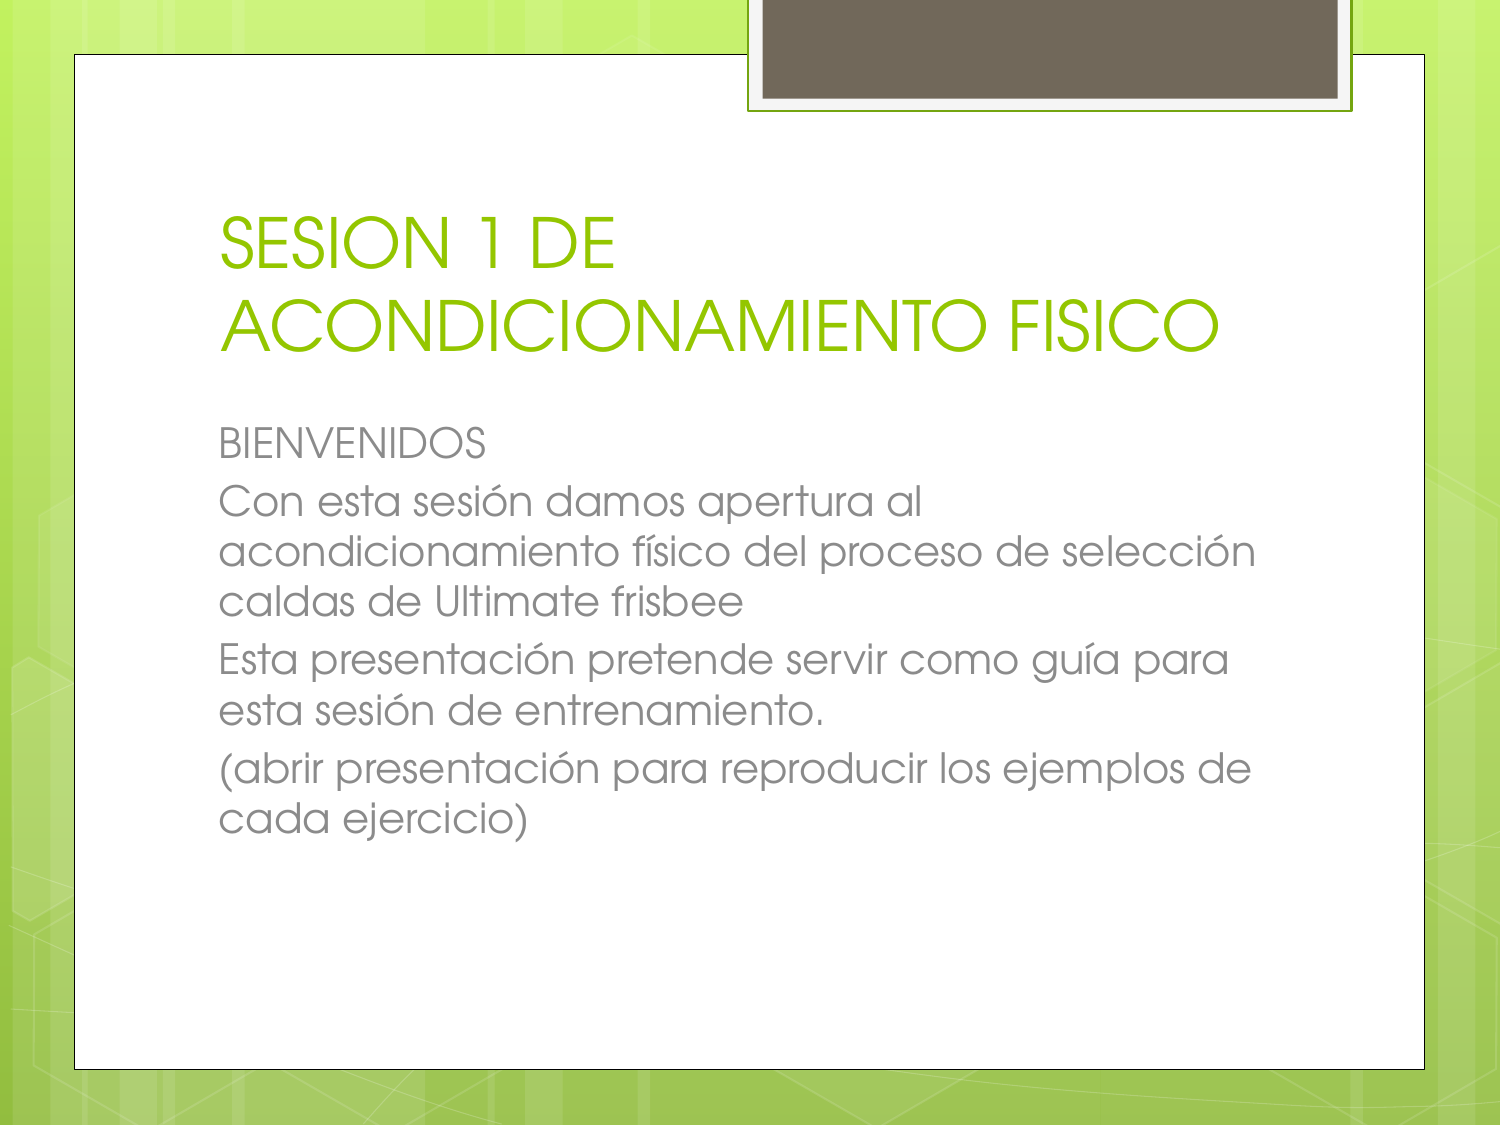

# SESION 1 DE ACONDICIONAMIENTO FISICO
BIENVENIDOS
Con esta sesión damos apertura al  acondicionamiento físico del proceso de selección caldas de Ultimate frisbee
Esta presentación pretende servir como guía para esta sesión de entrenamiento.
(abrir presentación para reproducir los ejemplos de cada ejercicio)